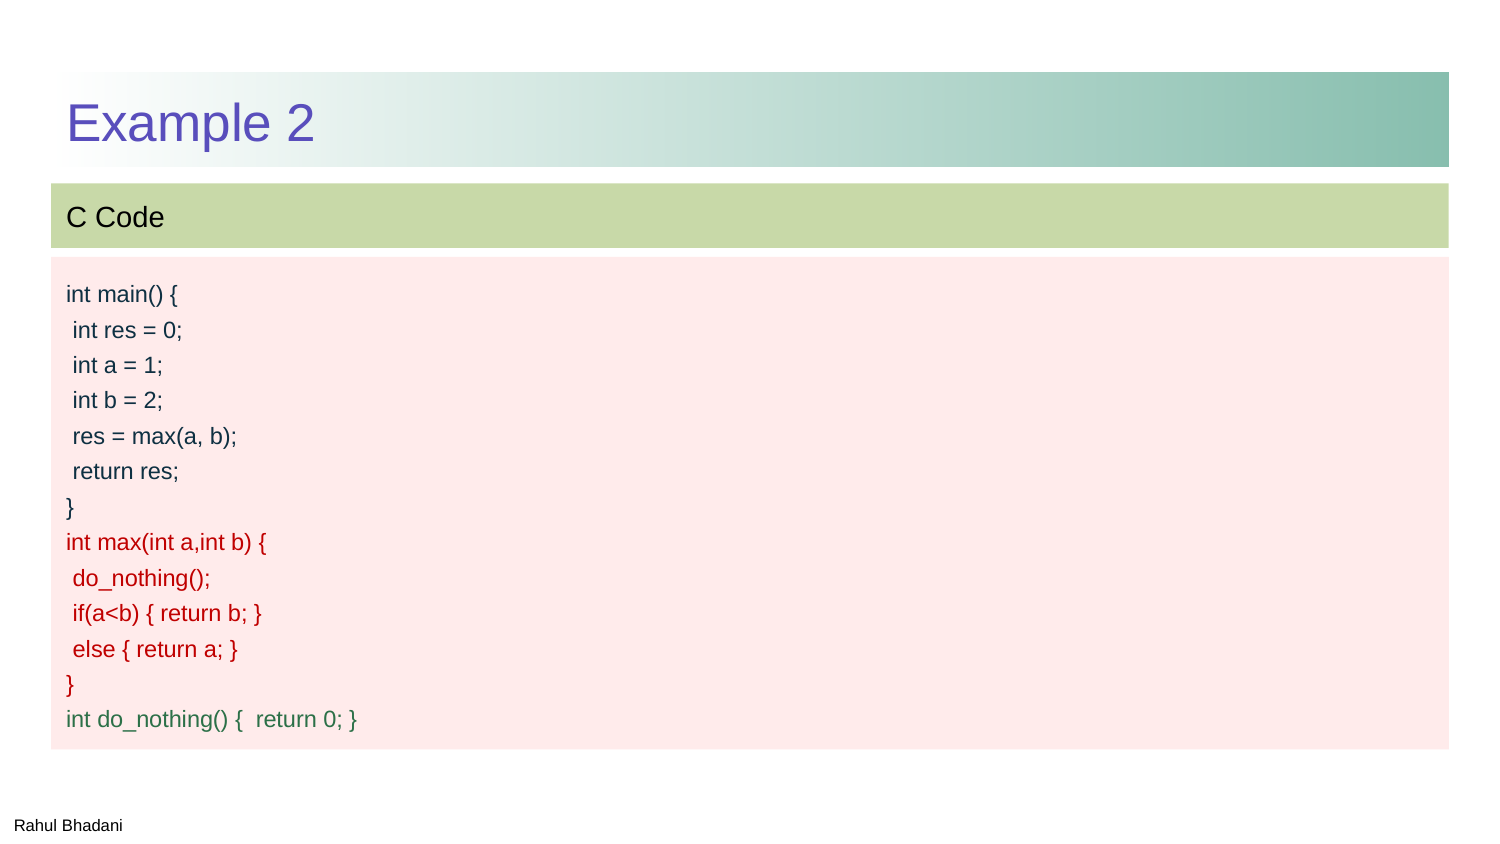

# Example 2
int main() {
 int res = 0;
 int a = 1;
 int b = 2;
 res = max(a, b);
 return res;
}
int max(int a,int b) {
 do_nothing();
 if(a<b) { return b; }
 else { return a; }
}
int do_nothing() {  return 0; }